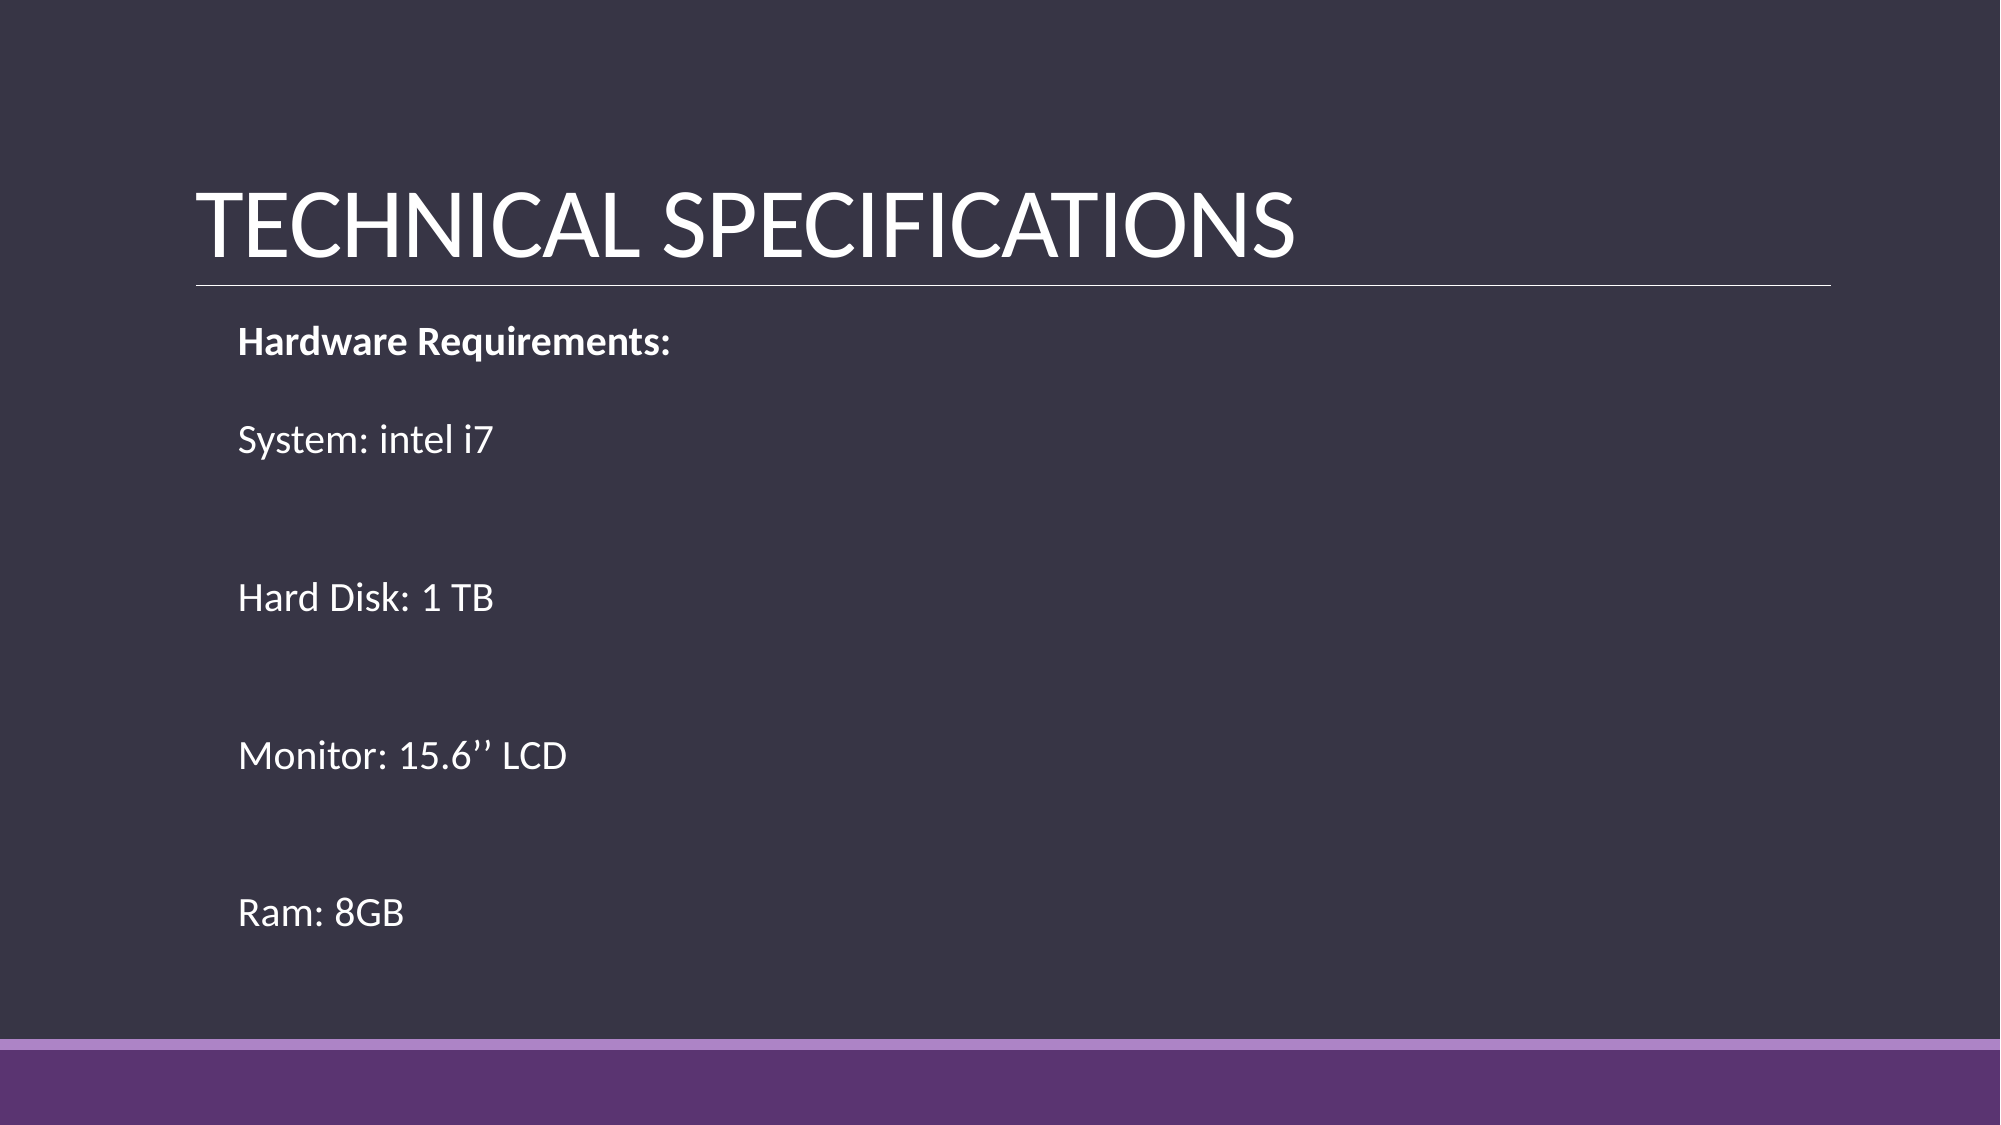

# TECHNICAL SPECIFICATIONS
Hardware Requirements:
System: intel i7

Hard Disk: 1 TB

Monitor: 15.6’’ LCD

Ram: 8GB